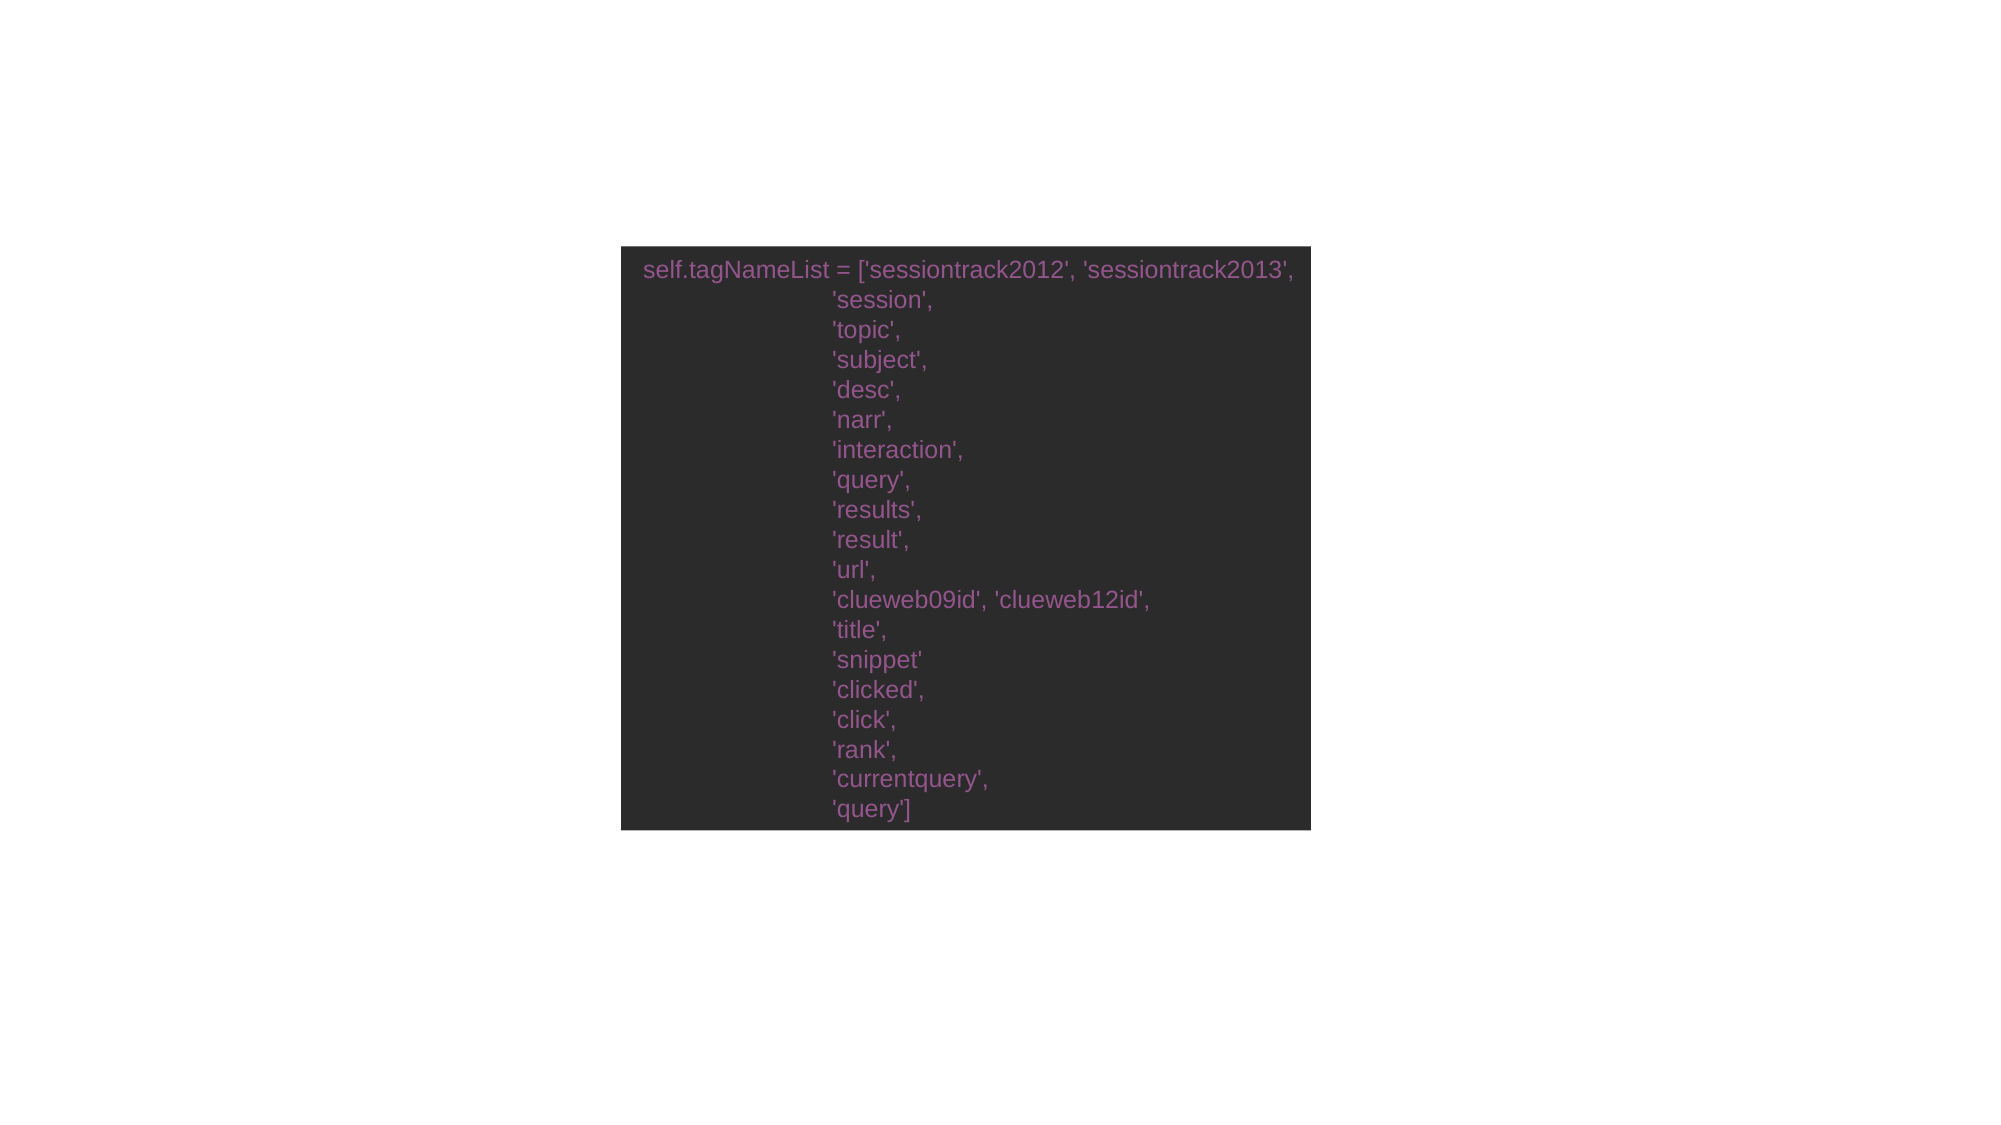

self.tagNameList = ['sessiontrack2012', 'sessiontrack2013',
                            'session',
                            'topic',
                            'subject',
                            'desc',
                            'narr',
                            'interaction',
                            'query',
                            'results',
                            'result',
                            'url',
                            'clueweb09id', 'clueweb12id',
                            'title',
                            'snippet'
                            'clicked',
                            'click',
                            'rank',
                            'currentquery',
                            'query']